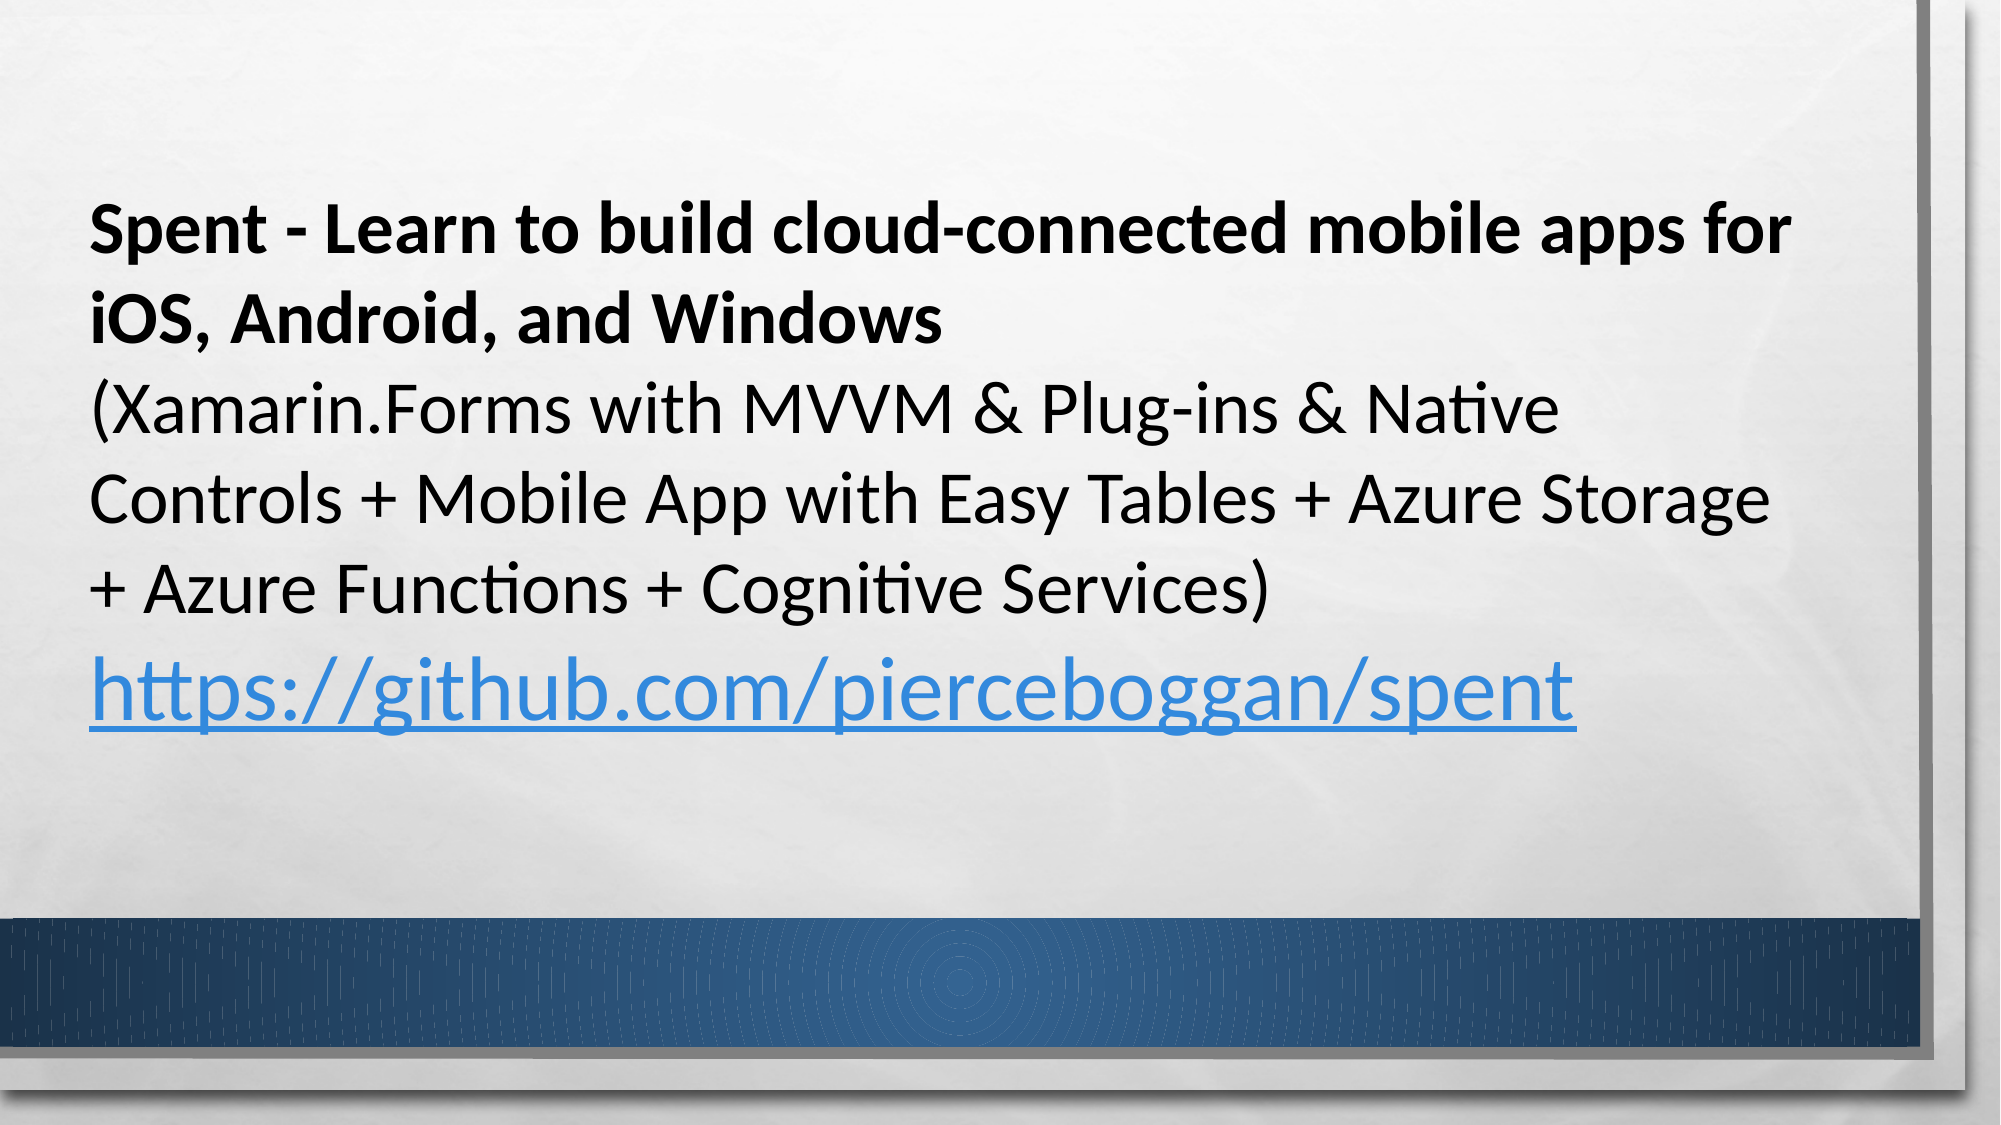

Spent - Learn to build cloud-connected mobile apps for iOS, Android, and Windows
(Xamarin.Forms with MVVM & Plug-ins & Native Controls + Mobile App with Easy Tables + Azure Storage + Azure Functions + Cognitive Services)
https://github.com/pierceboggan/spent